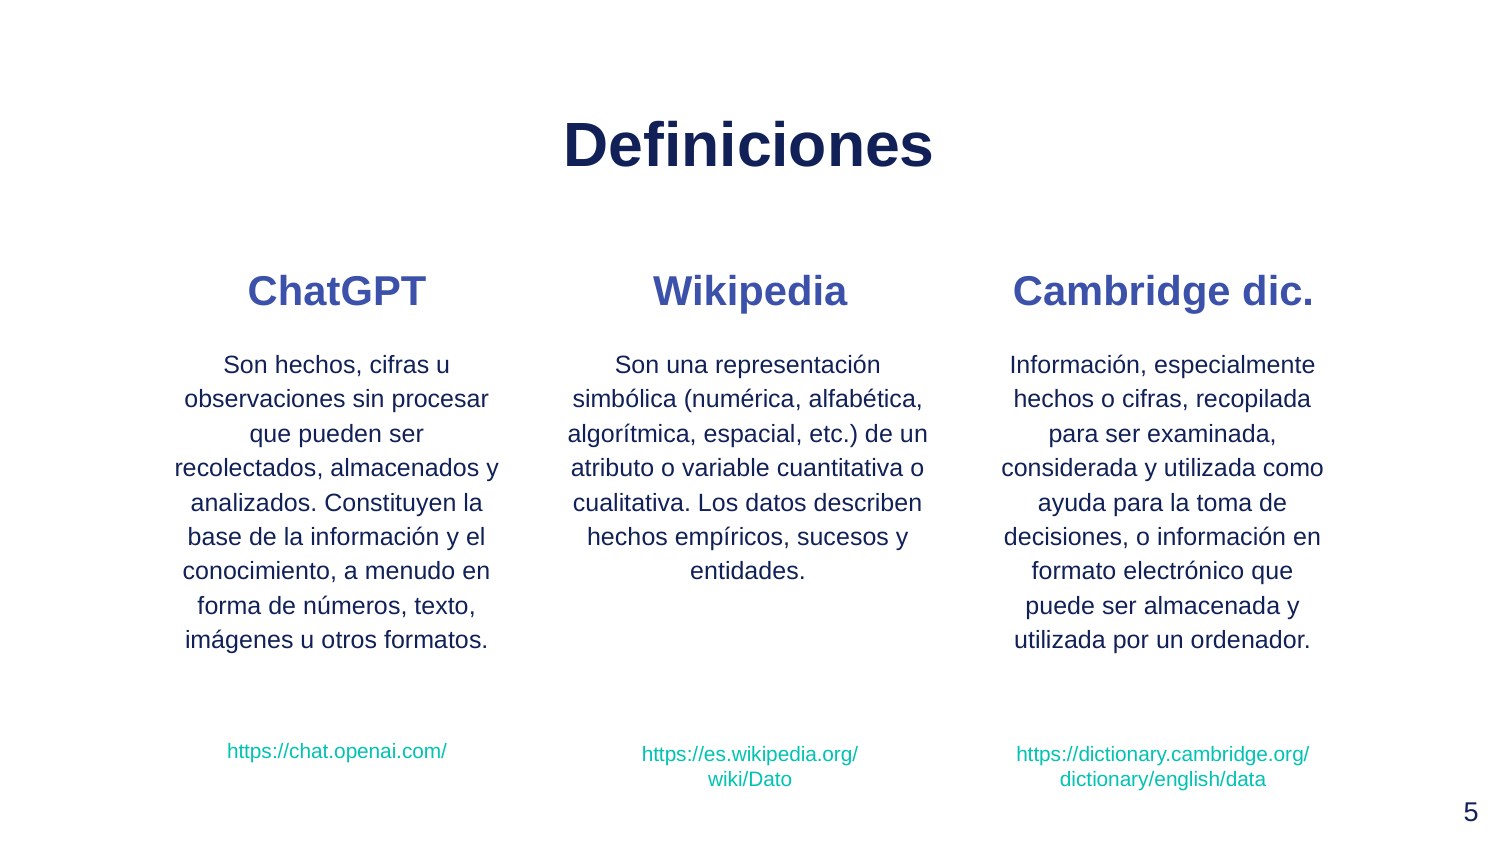

# Definiciones
ChatGPT
Wikipedia
Cambridge dic.
Son una representación simbólica (numérica, alfabética, algorítmica, espacial, etc.) de un atributo o variable cuantitativa o cualitativa. Los datos describen hechos empíricos, sucesos y entidades.
Son hechos, cifras u observaciones sin procesar que pueden ser recolectados, almacenados y analizados. Constituyen la base de la información y el conocimiento, a menudo en forma de números, texto, imágenes u otros formatos.
Información, especialmente hechos o cifras, recopilada para ser examinada, considerada y utilizada como ayuda para la toma de decisiones, o información en formato electrónico que puede ser almacenada y utilizada por un ordenador.
https://chat.openai.com/
https://es.wikipedia.org/wiki/Dato
https://dictionary.cambridge.org/
dictionary/english/data
5